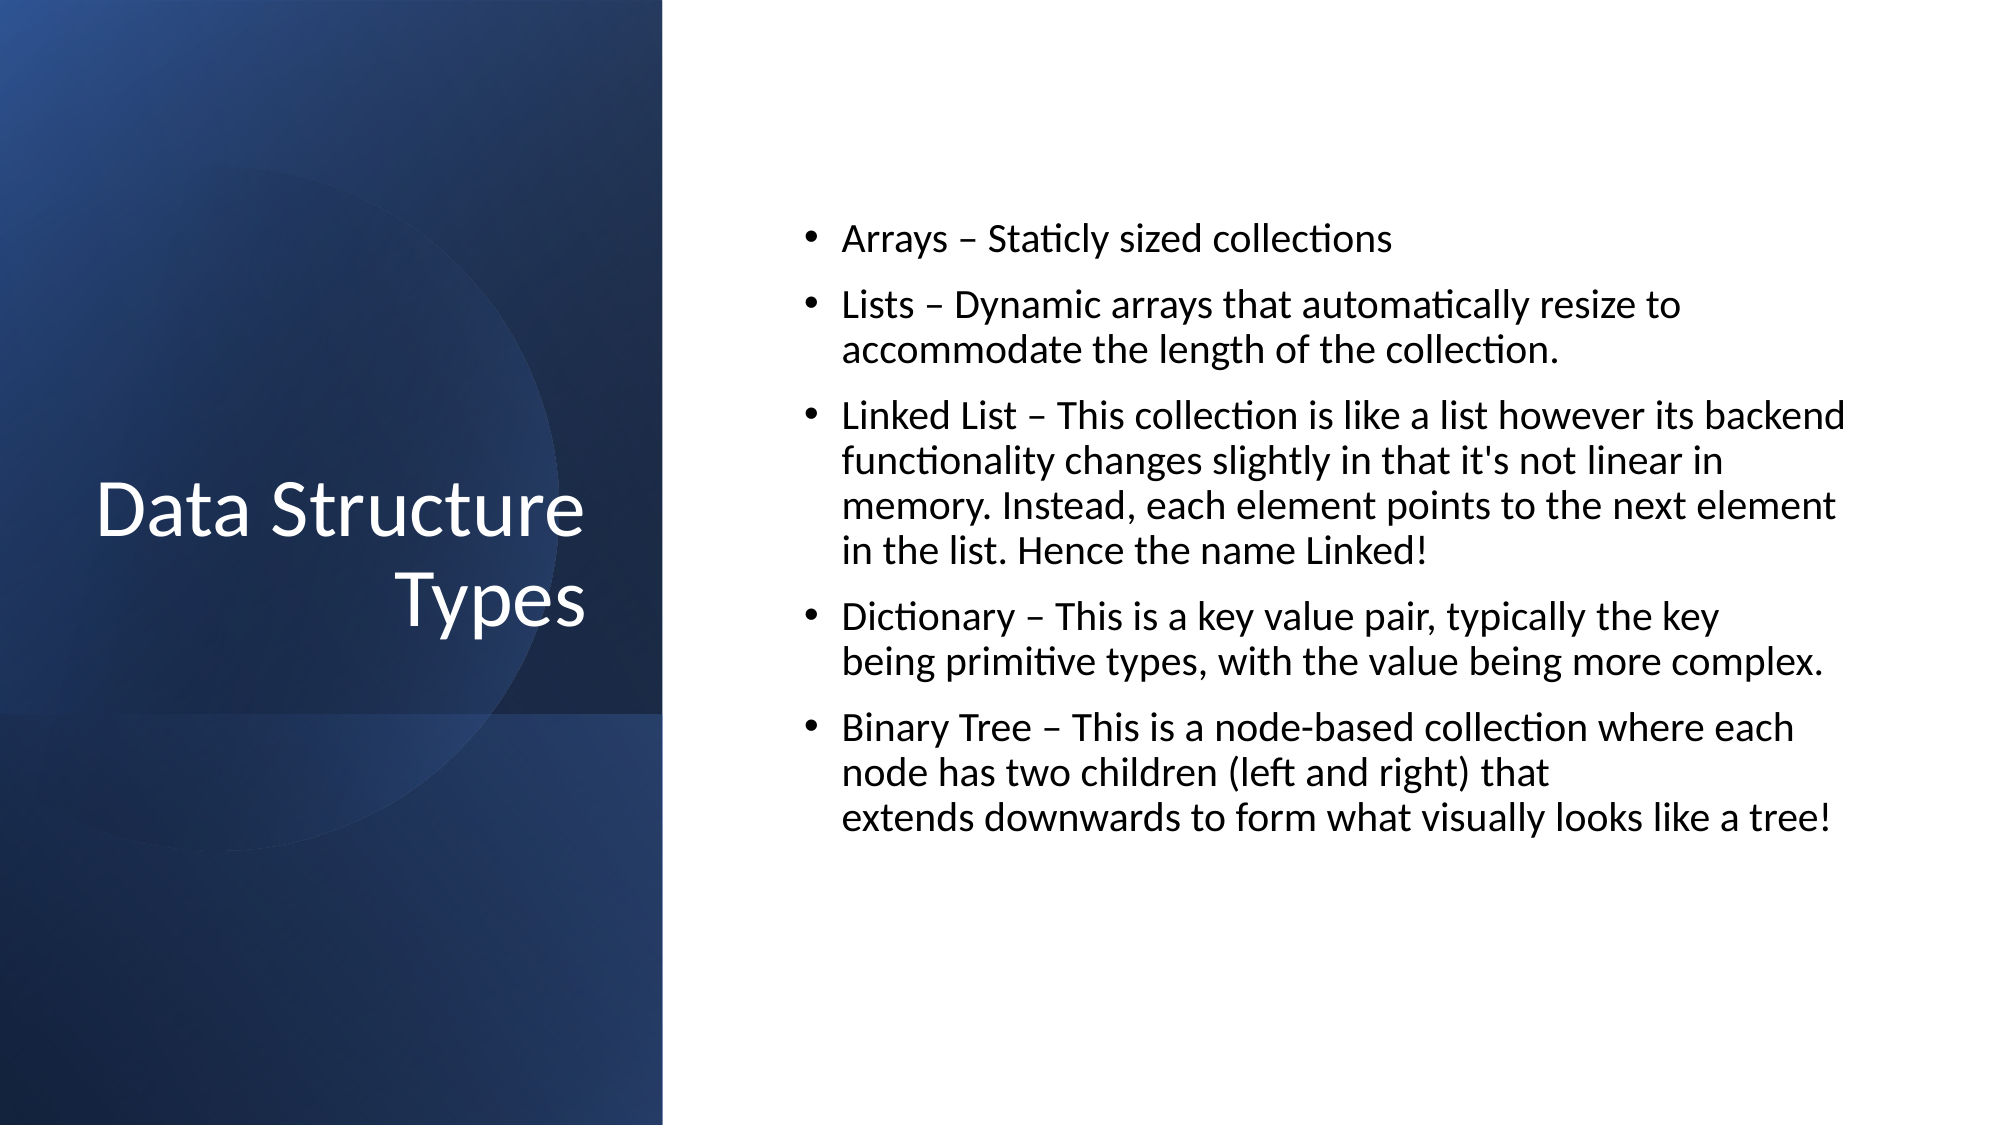

# Data Structure Types
Arrays – Staticly sized collections
Lists – Dynamic arrays that automatically resize to accommodate the length of the collection.
Linked List – This collection is like a list however its backend functionality changes slightly in that it's not linear in memory. Instead, each element points to the next element in the list. Hence the name Linked!
Dictionary – This is a key value pair, typically the key being primitive types, with the value being more complex.
Binary Tree – This is a node-based collection where each node has two children (left and right) that extends downwards to form what visually looks like a tree!